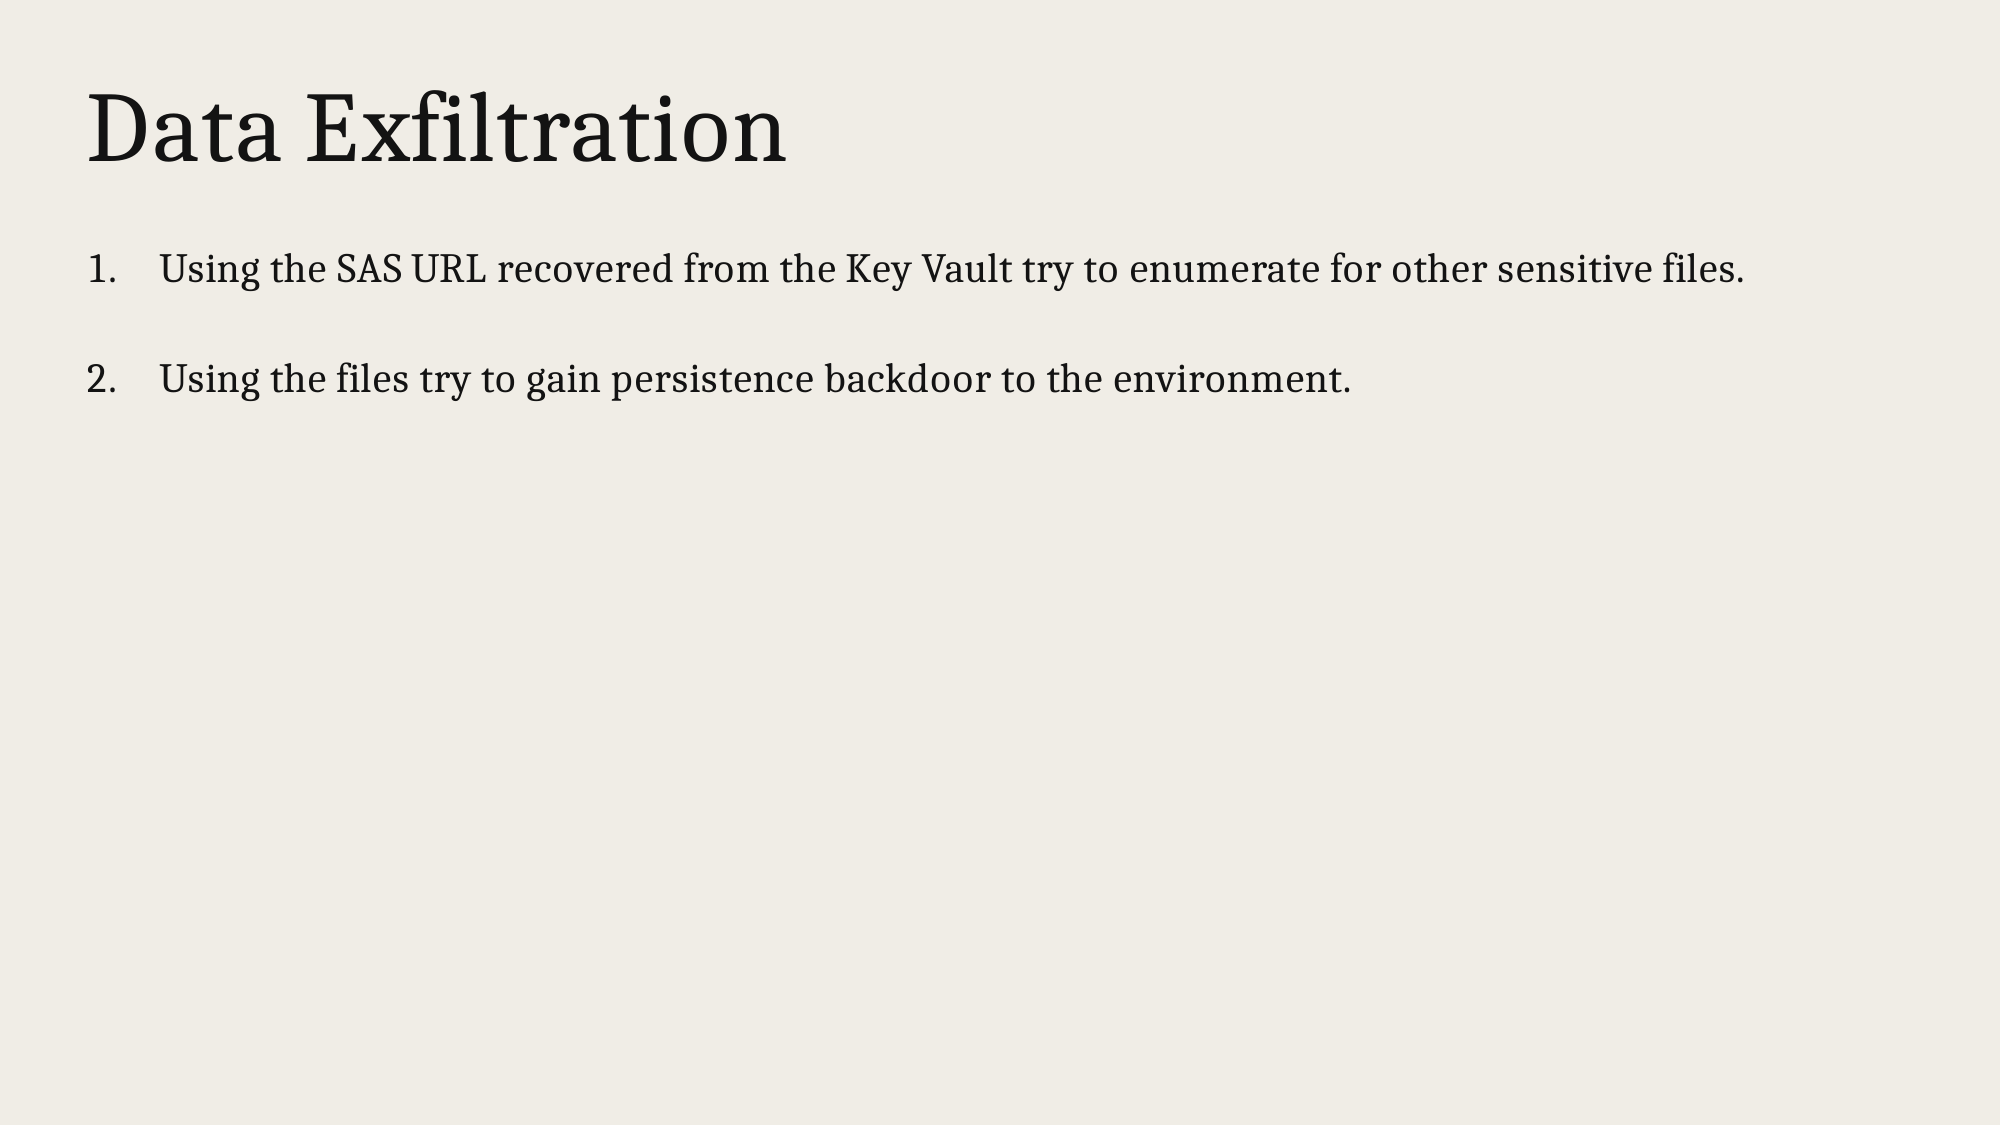

# Data Exfiltration
Using the SAS URL recovered from the Key Vault try to enumerate for other sensitive files.
Using the files try to gain persistence backdoor to the environment.